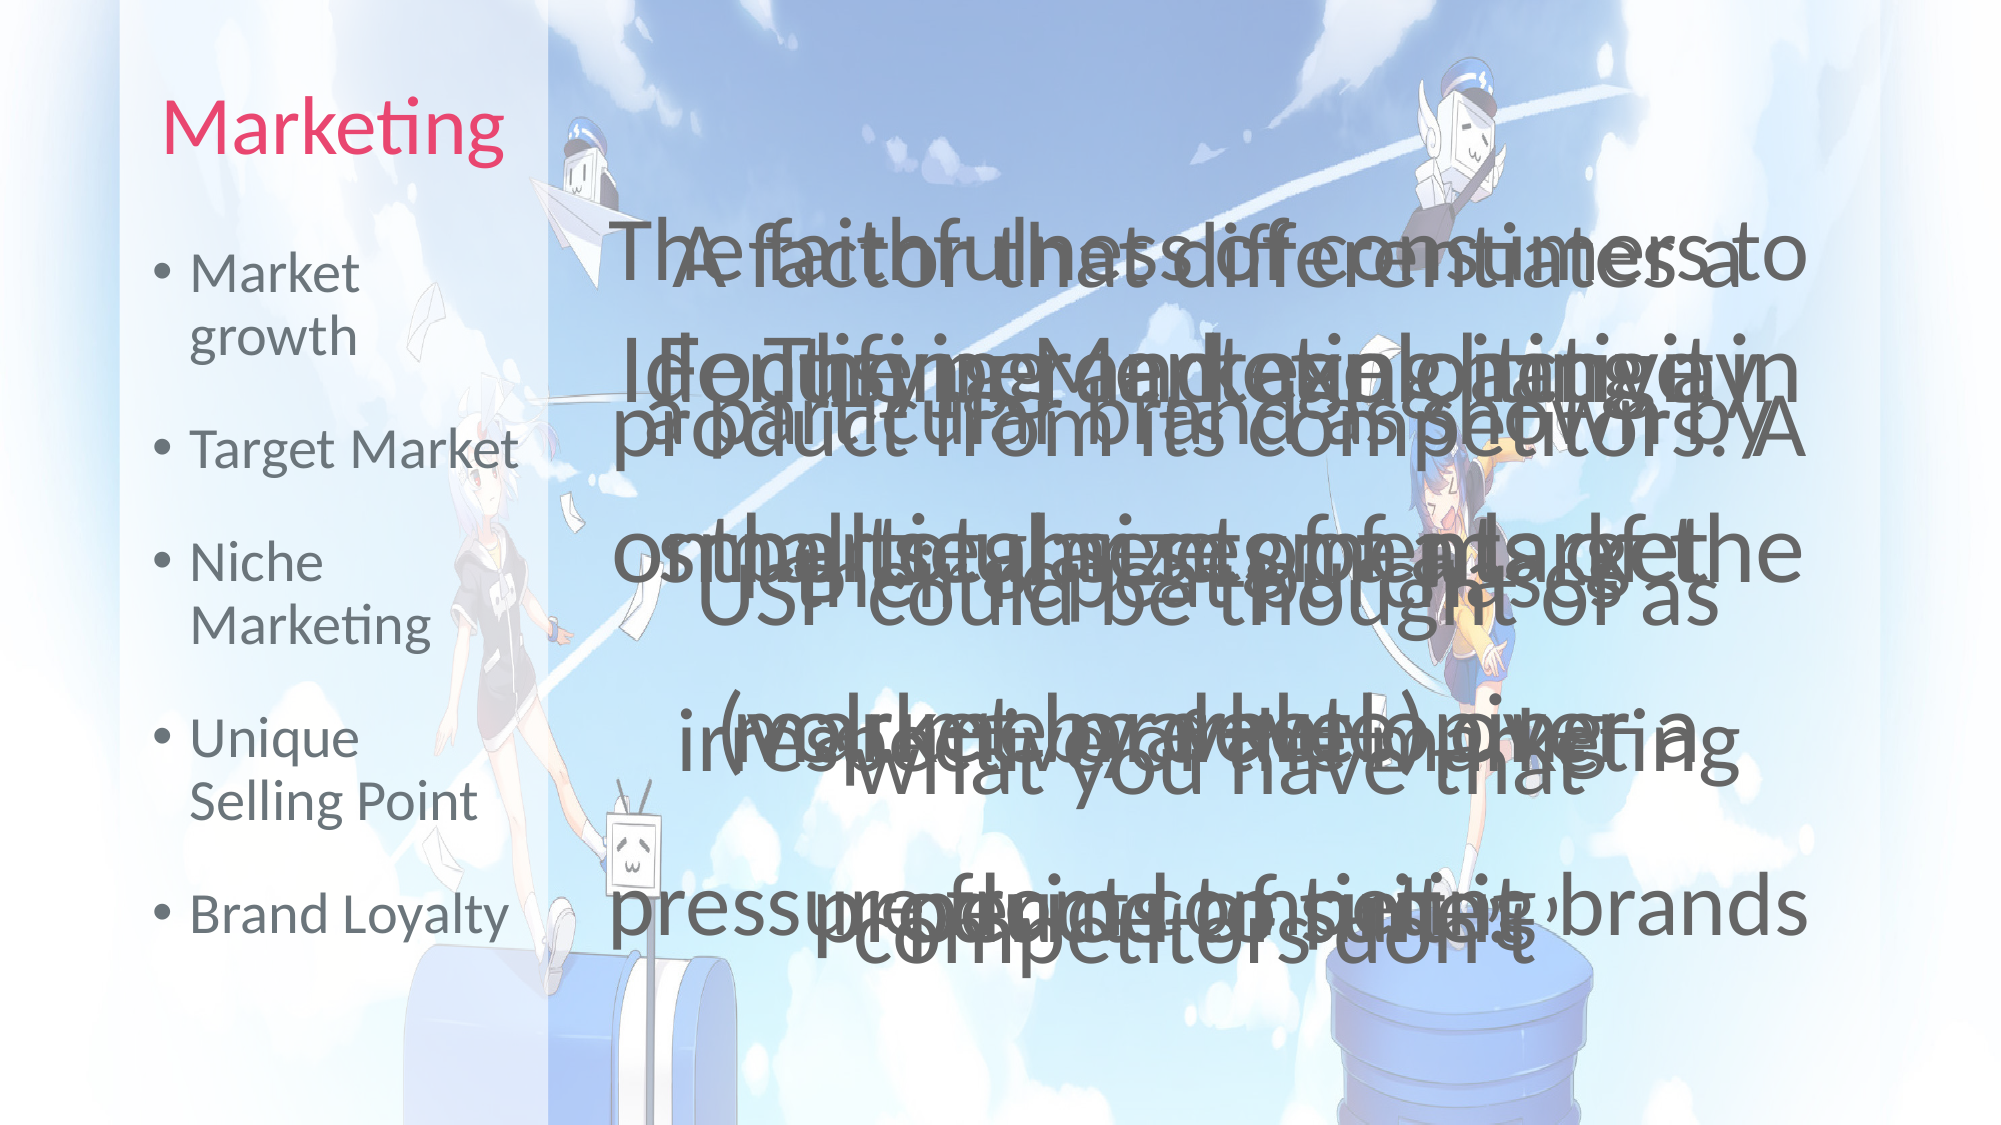

# Marketing
The faithfulness of consumers to a particular brand as shown by their repeat purchases irrespective of the marketing pressure from competing brands
A factor that differentiates a product from its competitors. A USP could be thought of as ‘what you have that competitors don’t’
Market growth
Target Market
Niche Marketing
Unique Selling Point
Brand Loyalty

Identifying and exploiting a small segments of a large market by developing products to suit it
	The percentage change in the total size of a market (volume or value) over a period of time.
Focusing Marketing activity on particular segments of the market